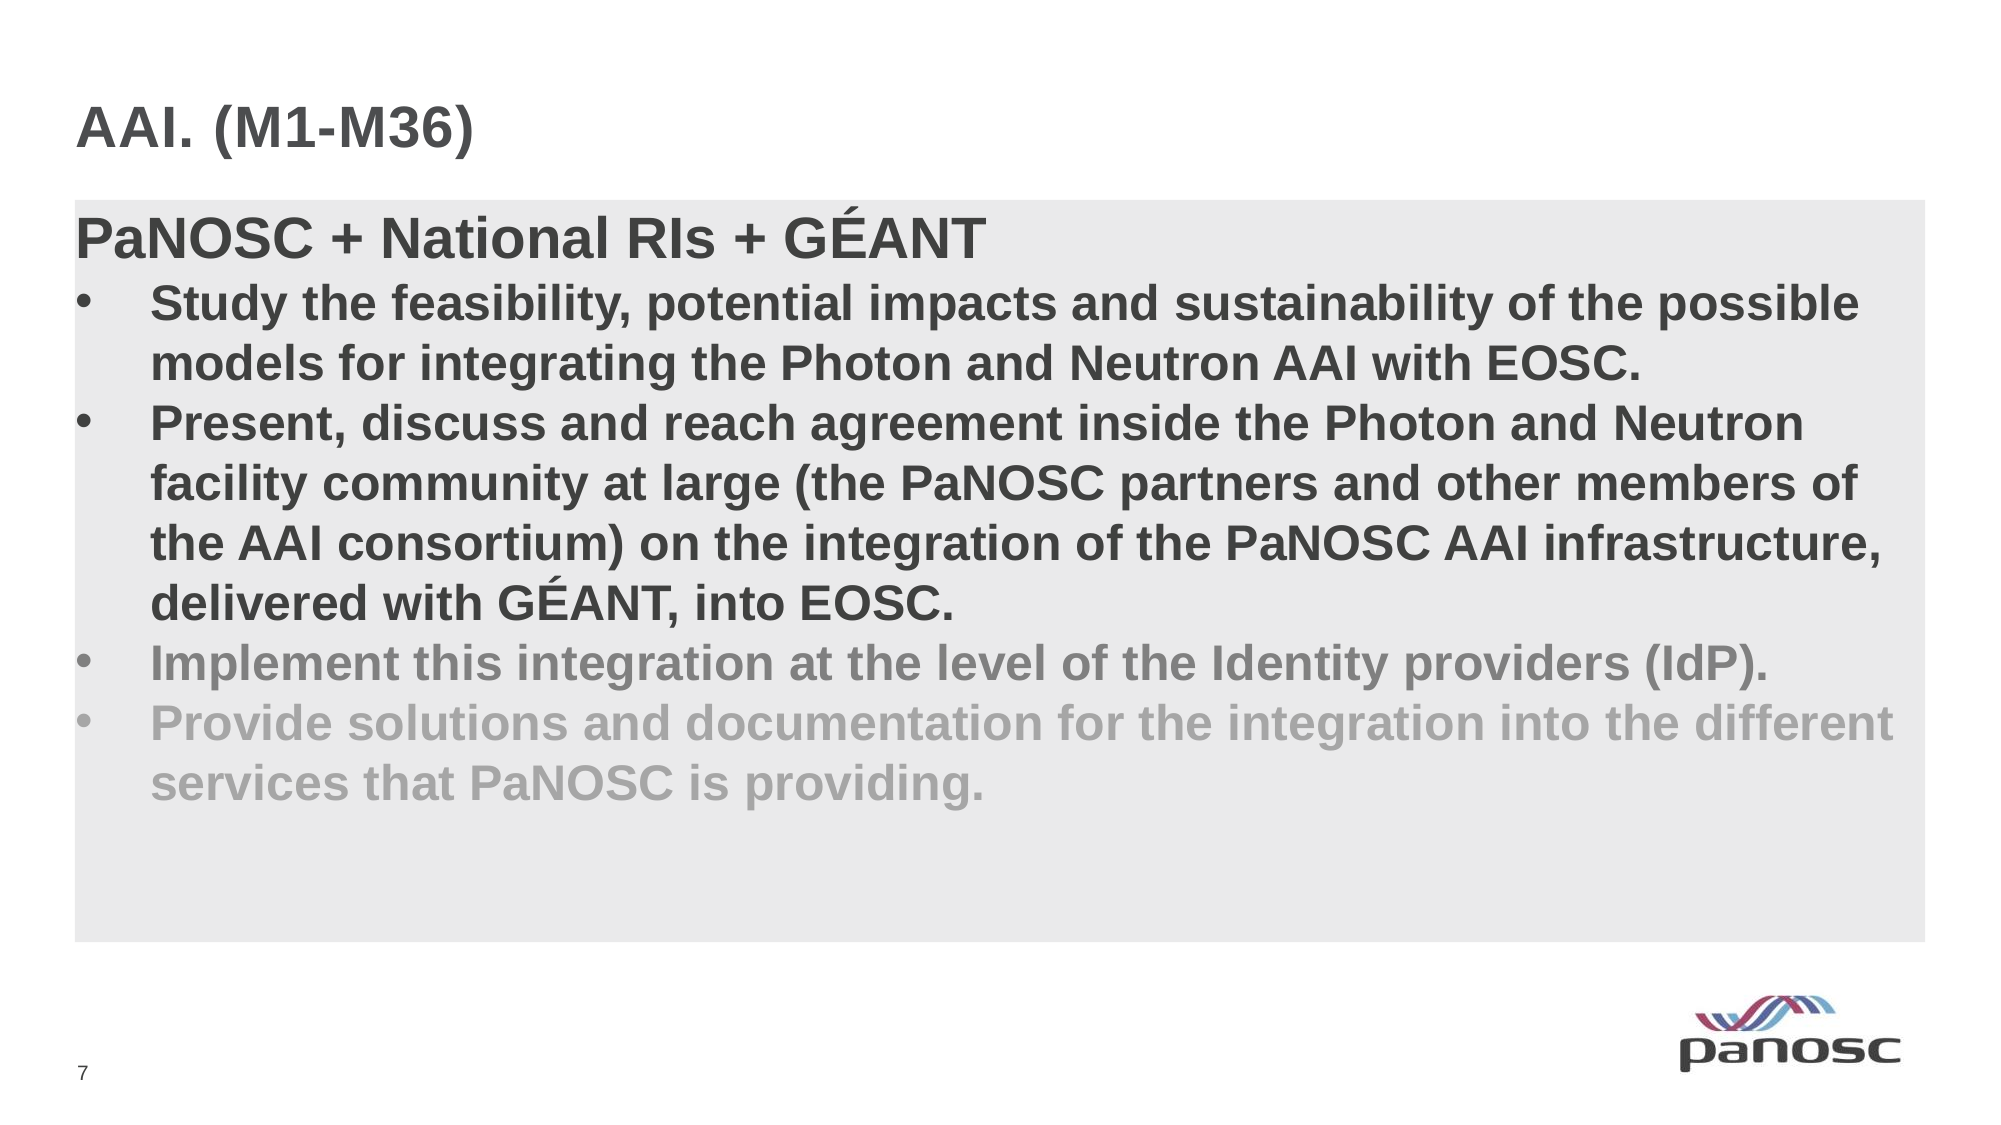

# AAI. (M1-M36)

PaNOSC + National RIs + GÉANT
Study the feasibility, potential impacts and sustainability of the possible models for integrating the Photon and Neutron AAI with EOSC.
Present, discuss and reach agreement inside the Photon and Neutron facility community at large (the PaNOSC partners and other members of the AAI consortium) on the integration of the PaNOSC AAI infrastructure, delivered with GÉANT, into EOSC.
Implement this integration at the level of the Identity providers (IdP).
Provide solutions and documentation for the integration into the different services that PaNOSC is providing.